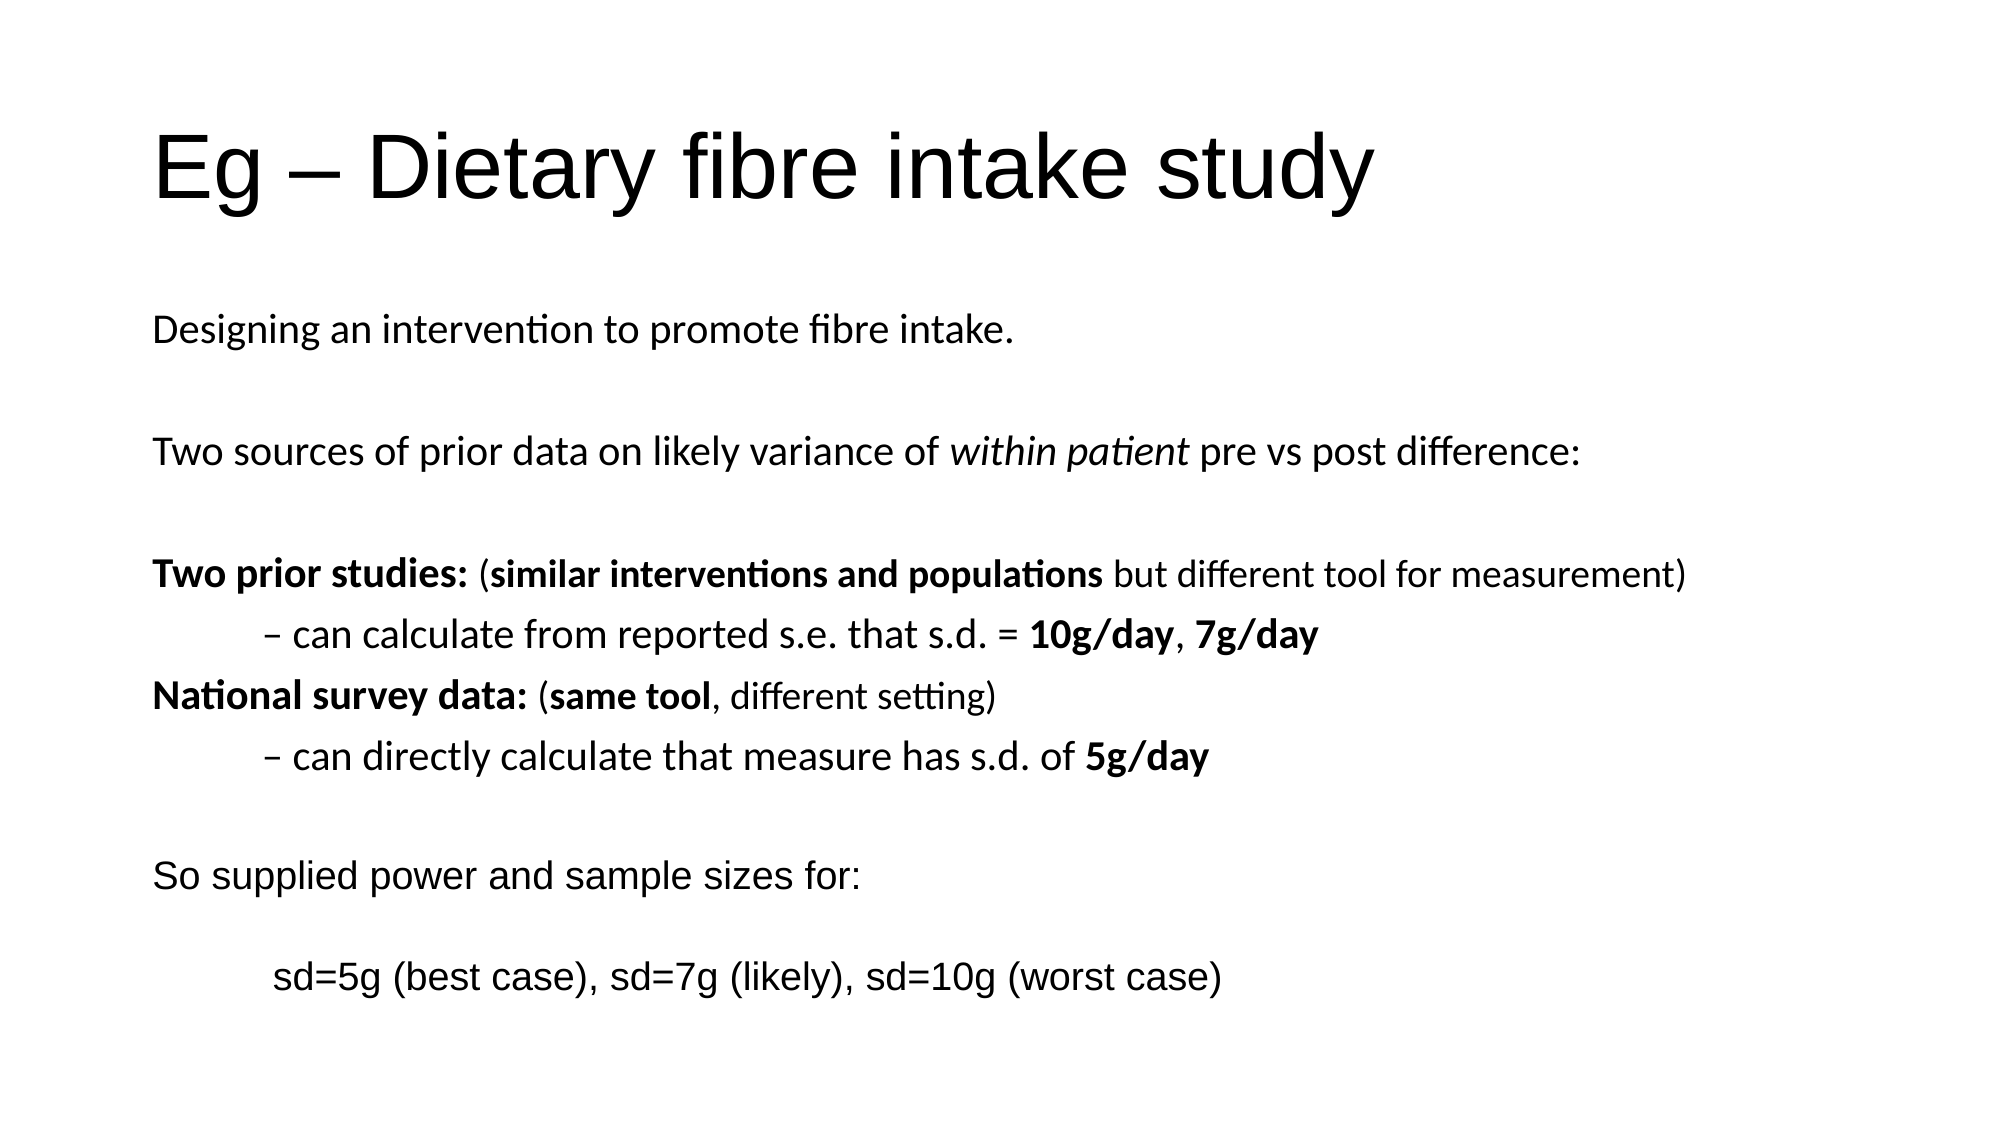

# Eg – Dietary fibre intake study
Designing an intervention to promote fibre intake.

Two sources of prior data on likely variance of within patient pre vs post difference:

Two prior studies: (similar interventions and populations but different tool for measurement)
	– can calculate from reported s.e. that s.d. = 10g/day, 7g/day
National survey data: (same tool, different setting)
	– can directly calculate that measure has s.d. of 5g/day

So supplied power and sample sizes for:
	 sd=5g (best case), sd=7g (likely), sd=10g (worst case)